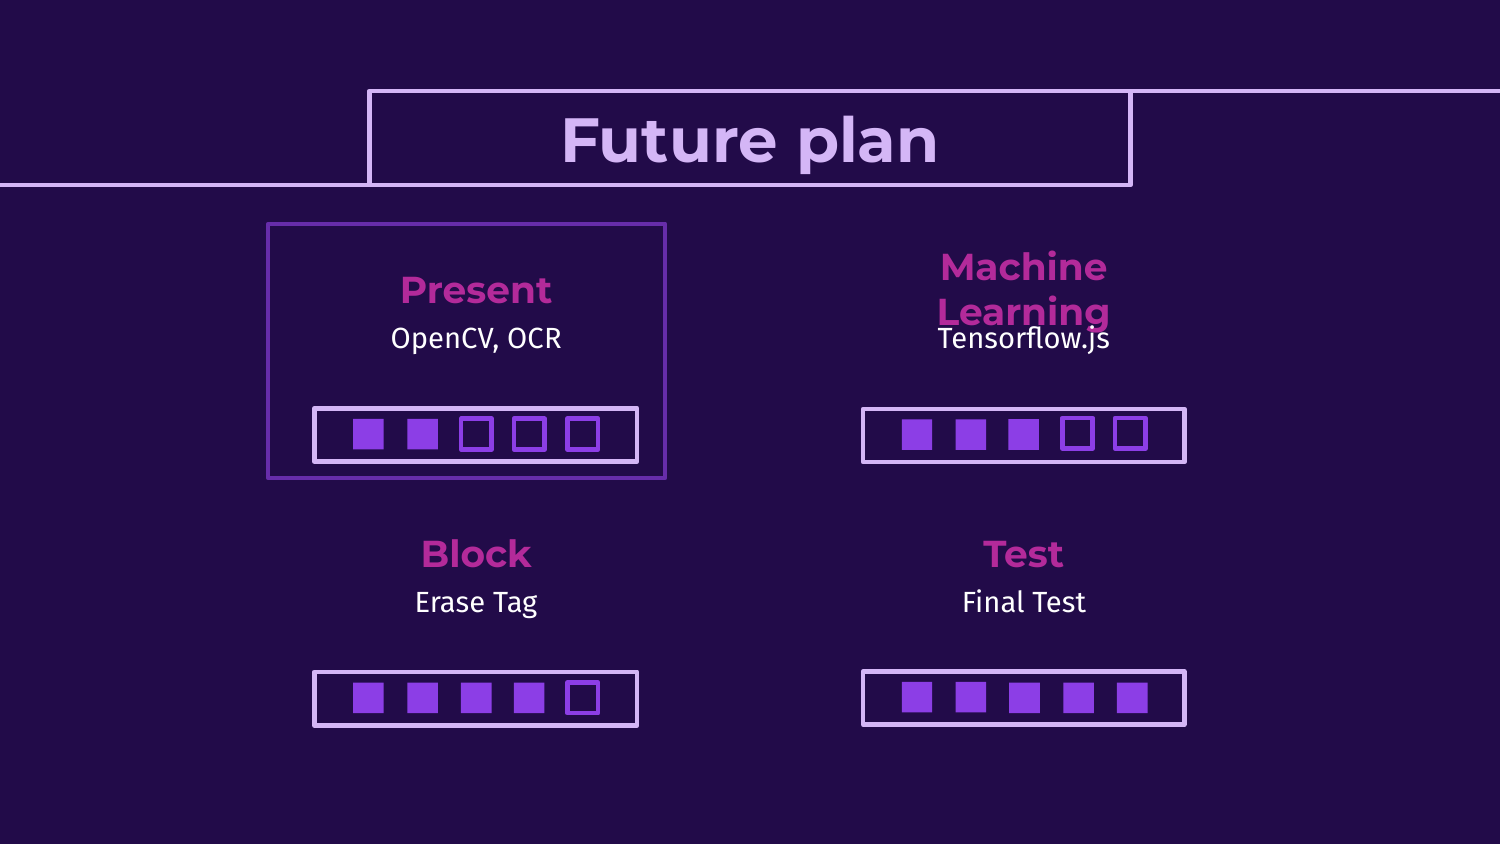

# Future plan

Present
Machine Learning
OpenCV, OCR
Tensorflow.js

Block
Test
Erase Tag

Final Test